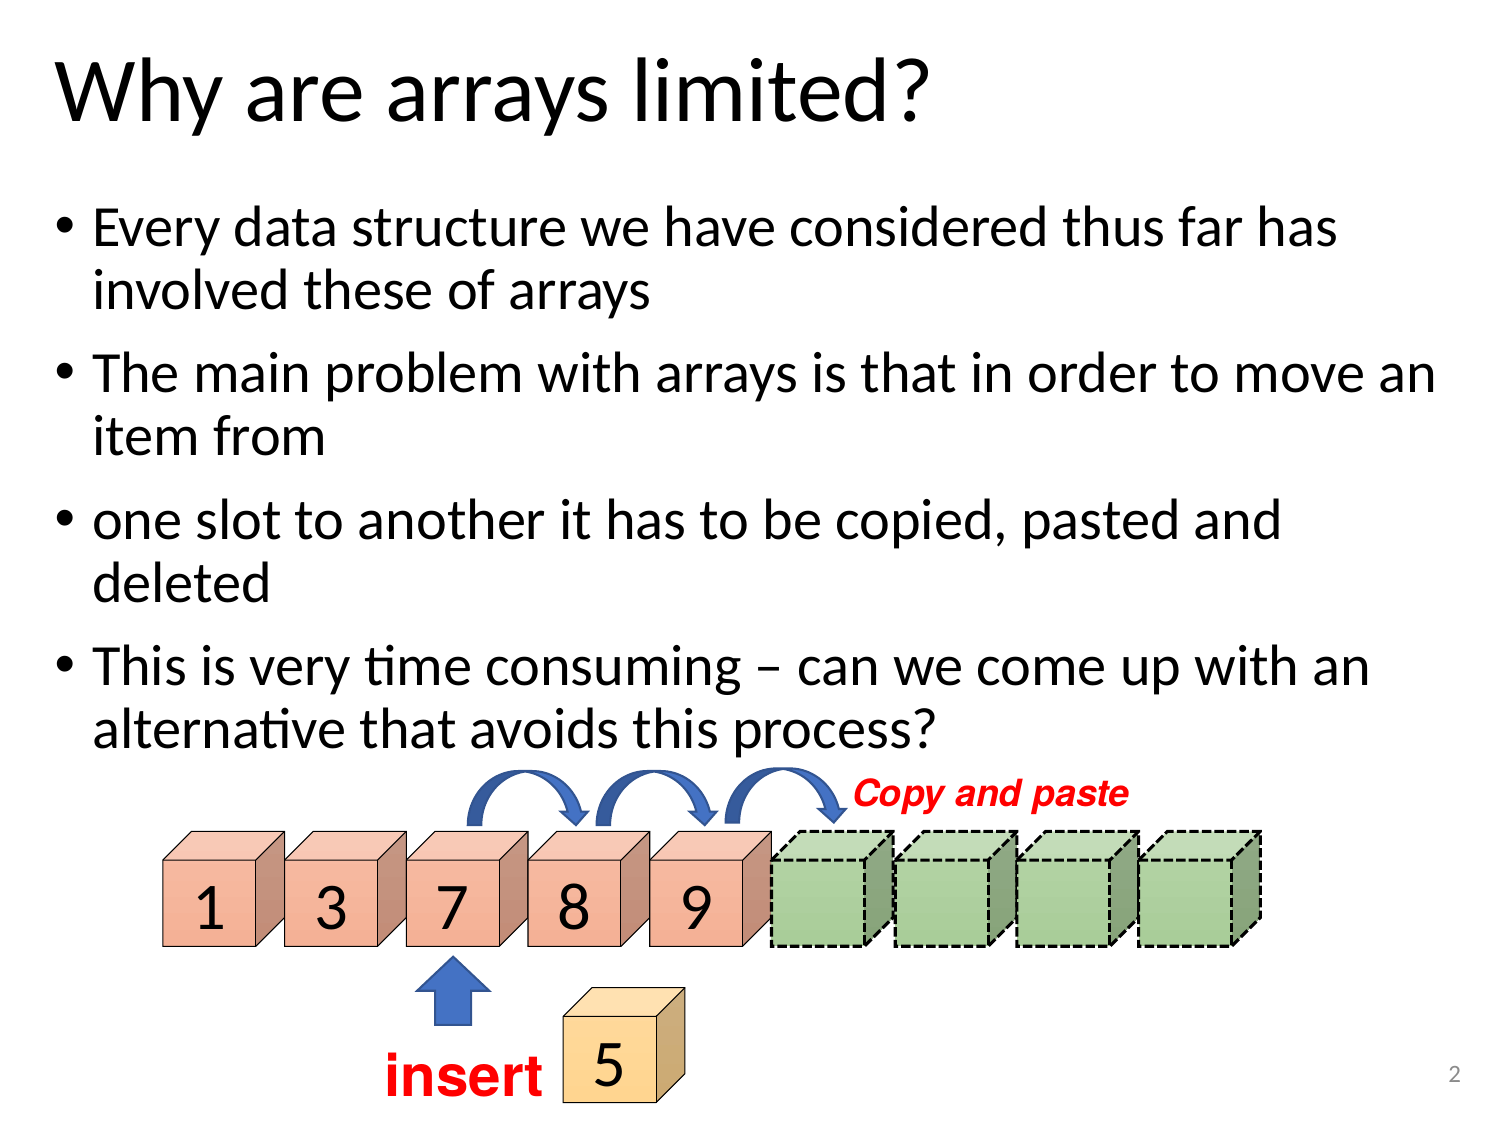

# Why are arrays limited?
Every data structure we have considered thus far has involved these of arrays
The main problem with arrays is that in order to move an item from
one slot to another it has to be copied, pasted and deleted
This is very time consuming – can we come up with an alternative that avoids this process?

Copy and paste

1
7
8

3
9

5
insert
2